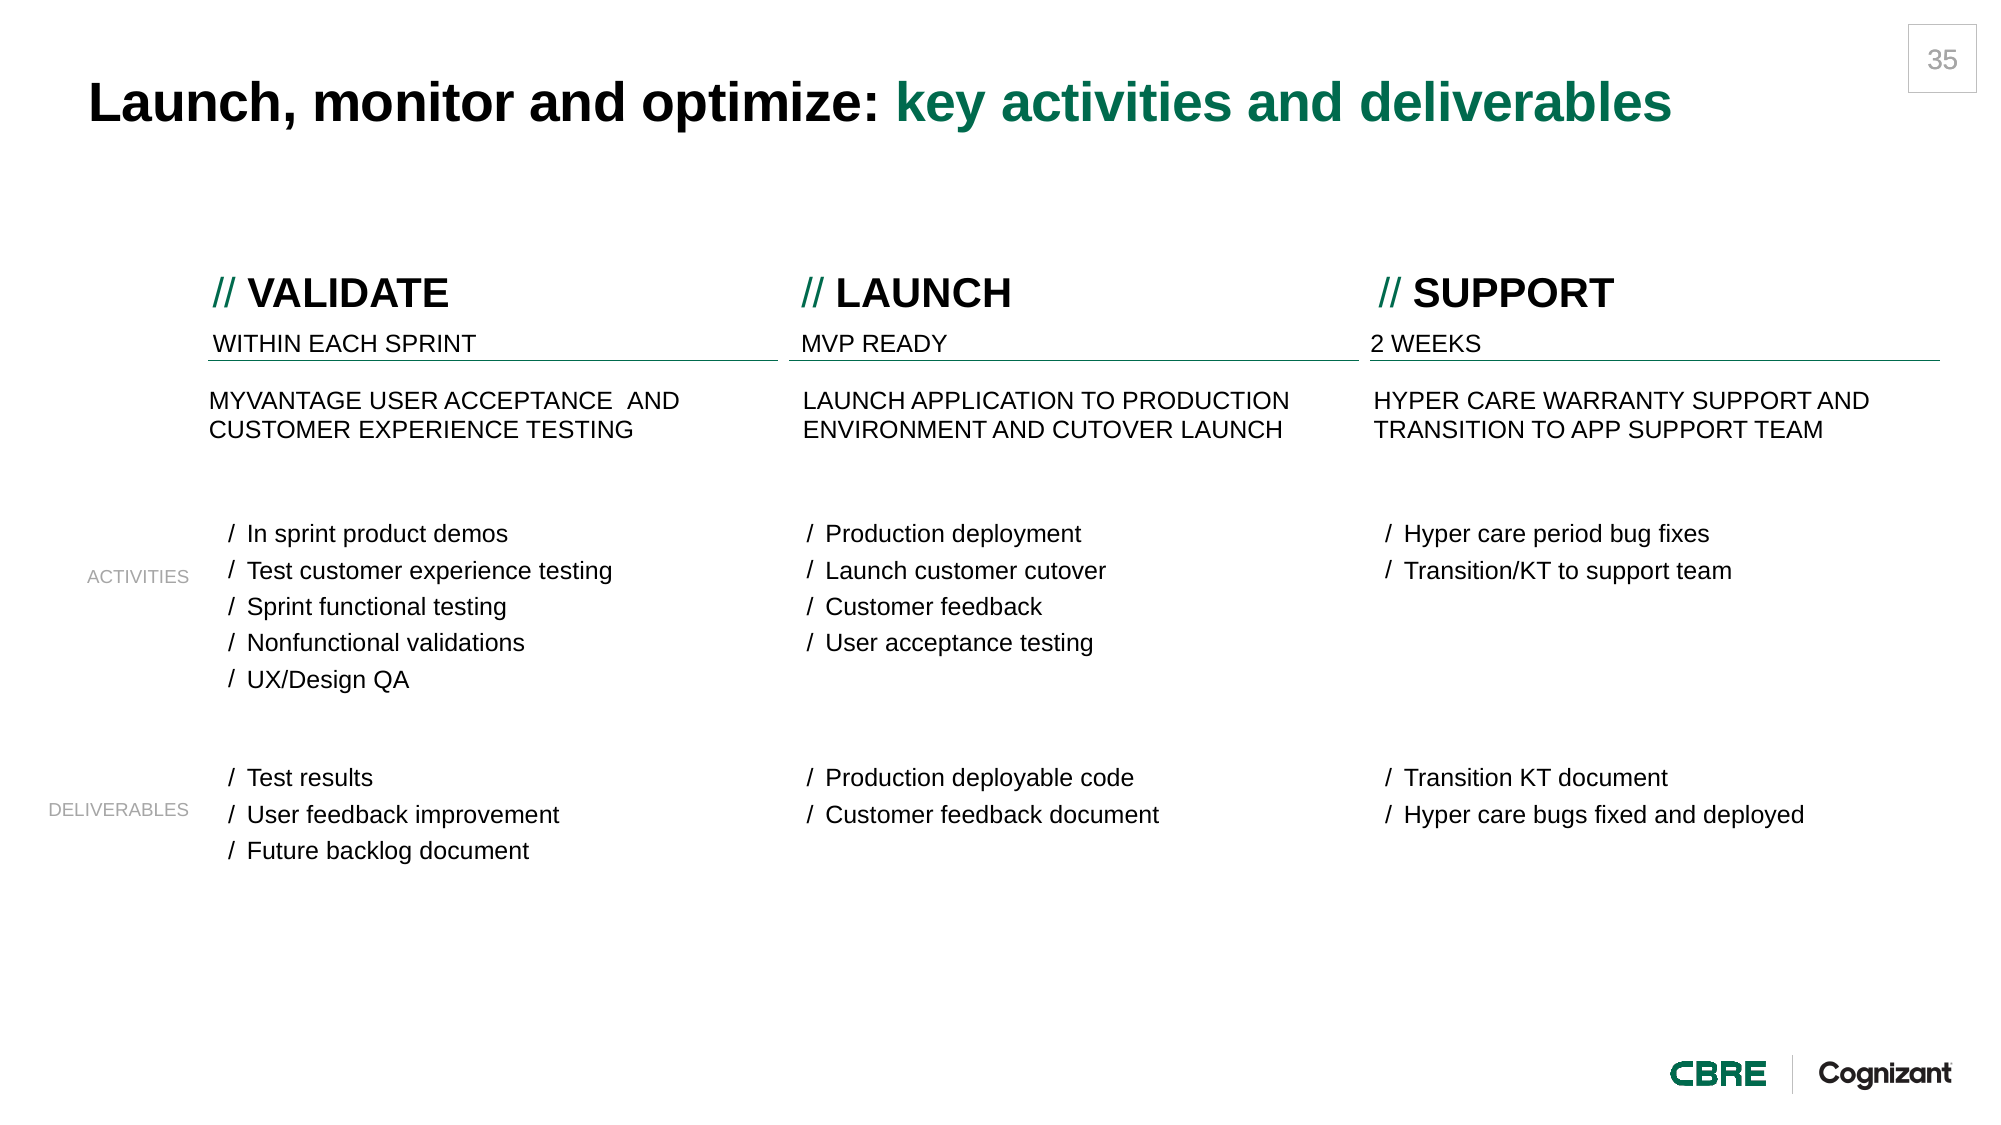

35
# Launch, monitor and optimize: key activities and deliverables
// VALIDATE
// LAUNCH
// SUPPORT
WITHIN EACH SPRINT
MVP READY
2 WEEKS
MYVANTAGE USER ACCEPTANCE  AND CUSTOMER EXPERIENCE TESTING
LAUNCH APPLICATION TO PRODUCTION ENVIRONMENT AND CUTOVER LAUNCH
HYPER CARE WARRANTY SUPPORT AND TRANSITION TO APP SUPPORT TEAM
| In sprint product demos Test customer experience testing Sprint functional testing Nonfunctional validations UX/Design QA | Production deployment  Launch customer cutover Customer feedback  User acceptance testing | Hyper care period bug fixes  Transition/KT to support team |
| --- | --- | --- |
| Test results  User feedback improvement Future backlog document | Production deployable code Customer feedback document | Transition KT document  Hyper care bugs fixed and deployed |
ACTIVITIES
DELIVERABLES